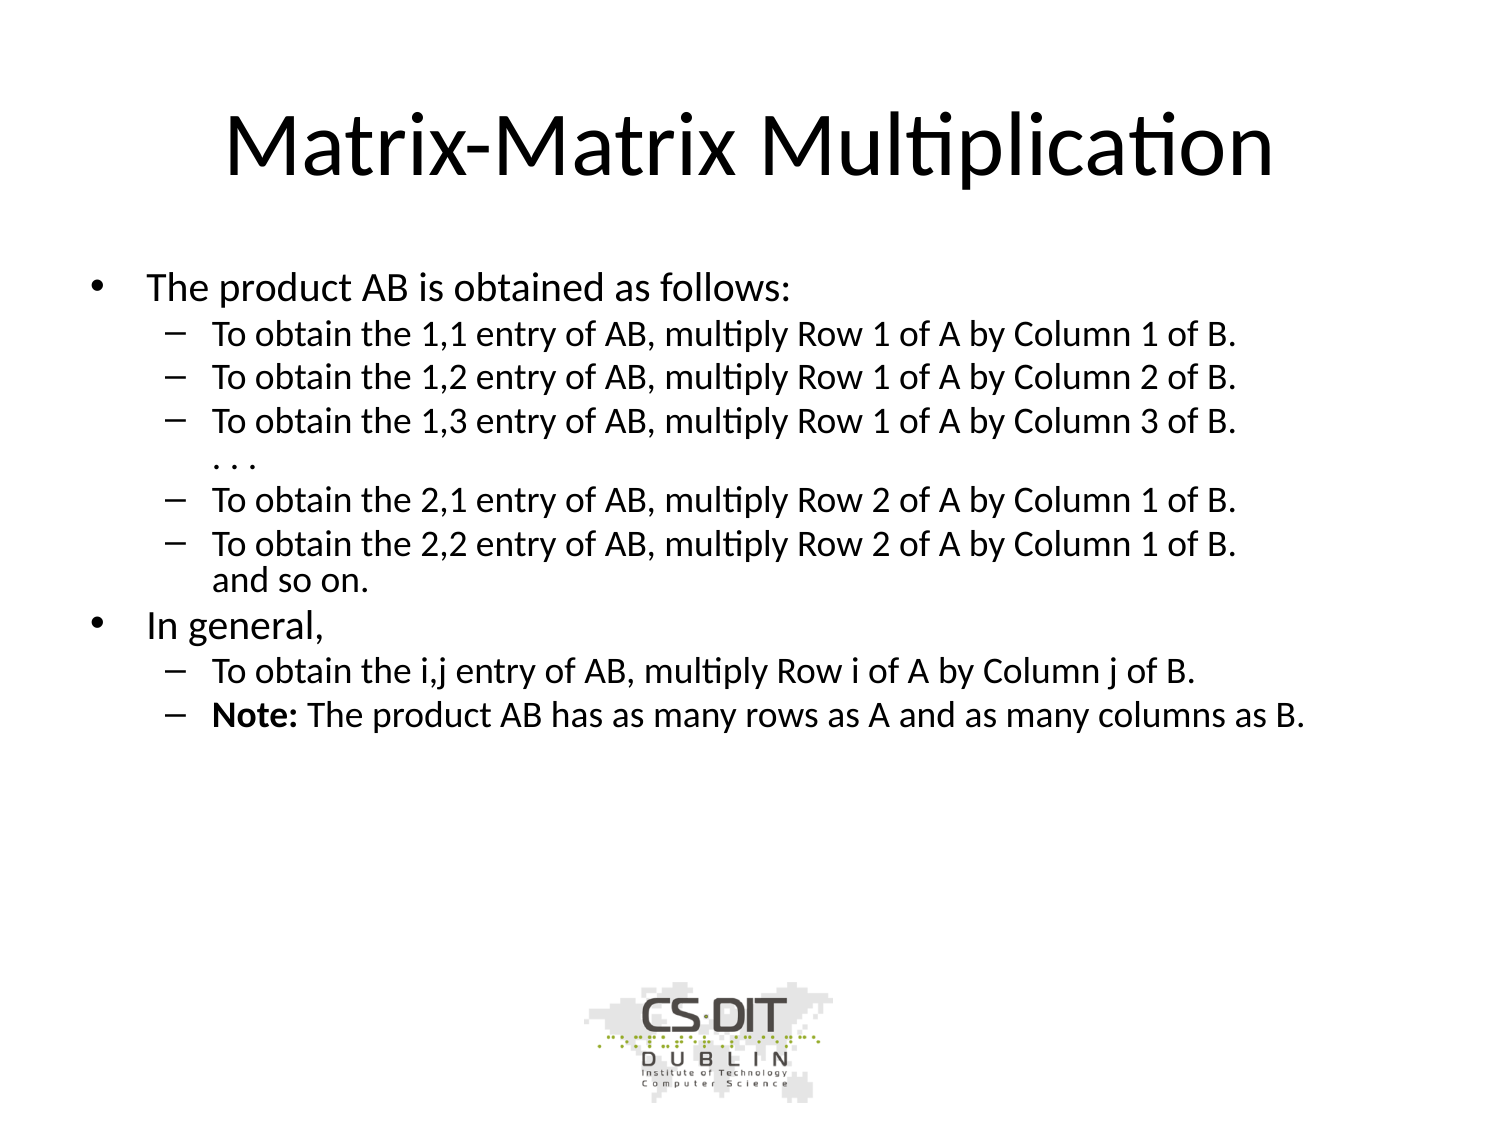

# Matrix-Matrix Multiplication
The product AB is obtained as follows:
To obtain the 1,1 entry of AB, multiply Row 1 of A by Column 1 of B.
To obtain the 1,2 entry of AB, multiply Row 1 of A by Column 2 of B.
To obtain the 1,3 entry of AB, multiply Row 1 of A by Column 3 of B.
. . .
To obtain the 2,1 entry of AB, multiply Row 2 of A by Column 1 of B.
To obtain the 2,2 entry of AB, multiply Row 2 of A by Column 1 of B.
and so on.
In general,
To obtain the i,j entry of AB, multiply Row i of A by Column j of B.
Note: The product AB has as many rows as A and as many columns as B.